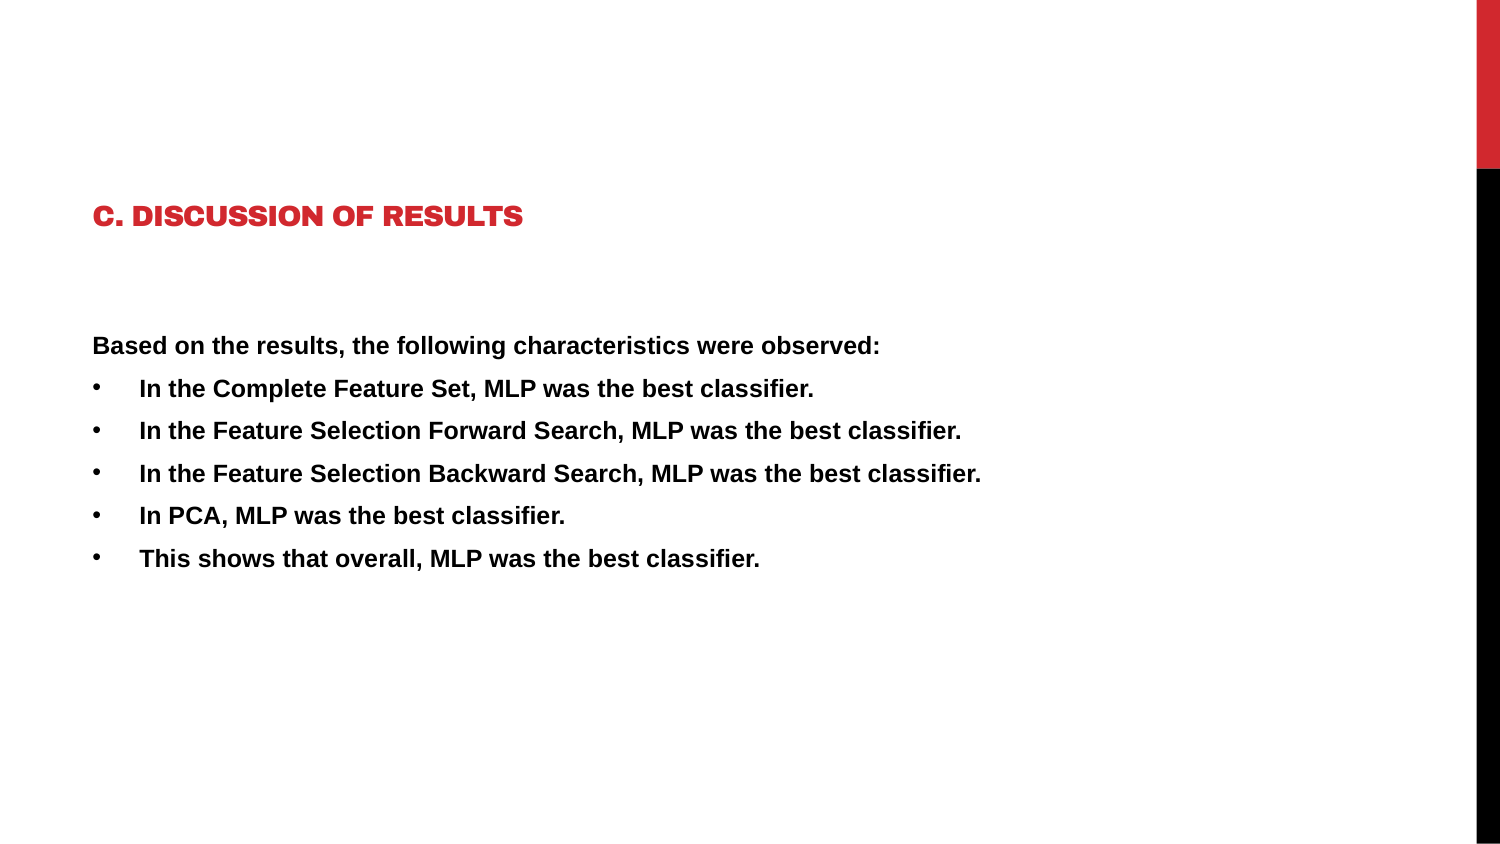

# C. Discussion Of Results
Based on the results, the following characteristics were observed:
In the Complete Feature Set, MLP was the best classifier.
In the Feature Selection Forward Search, MLP was the best classifier.
In the Feature Selection Backward Search, MLP was the best classifier.
In PCA, MLP was the best classifier.
This shows that overall, MLP was the best classifier.